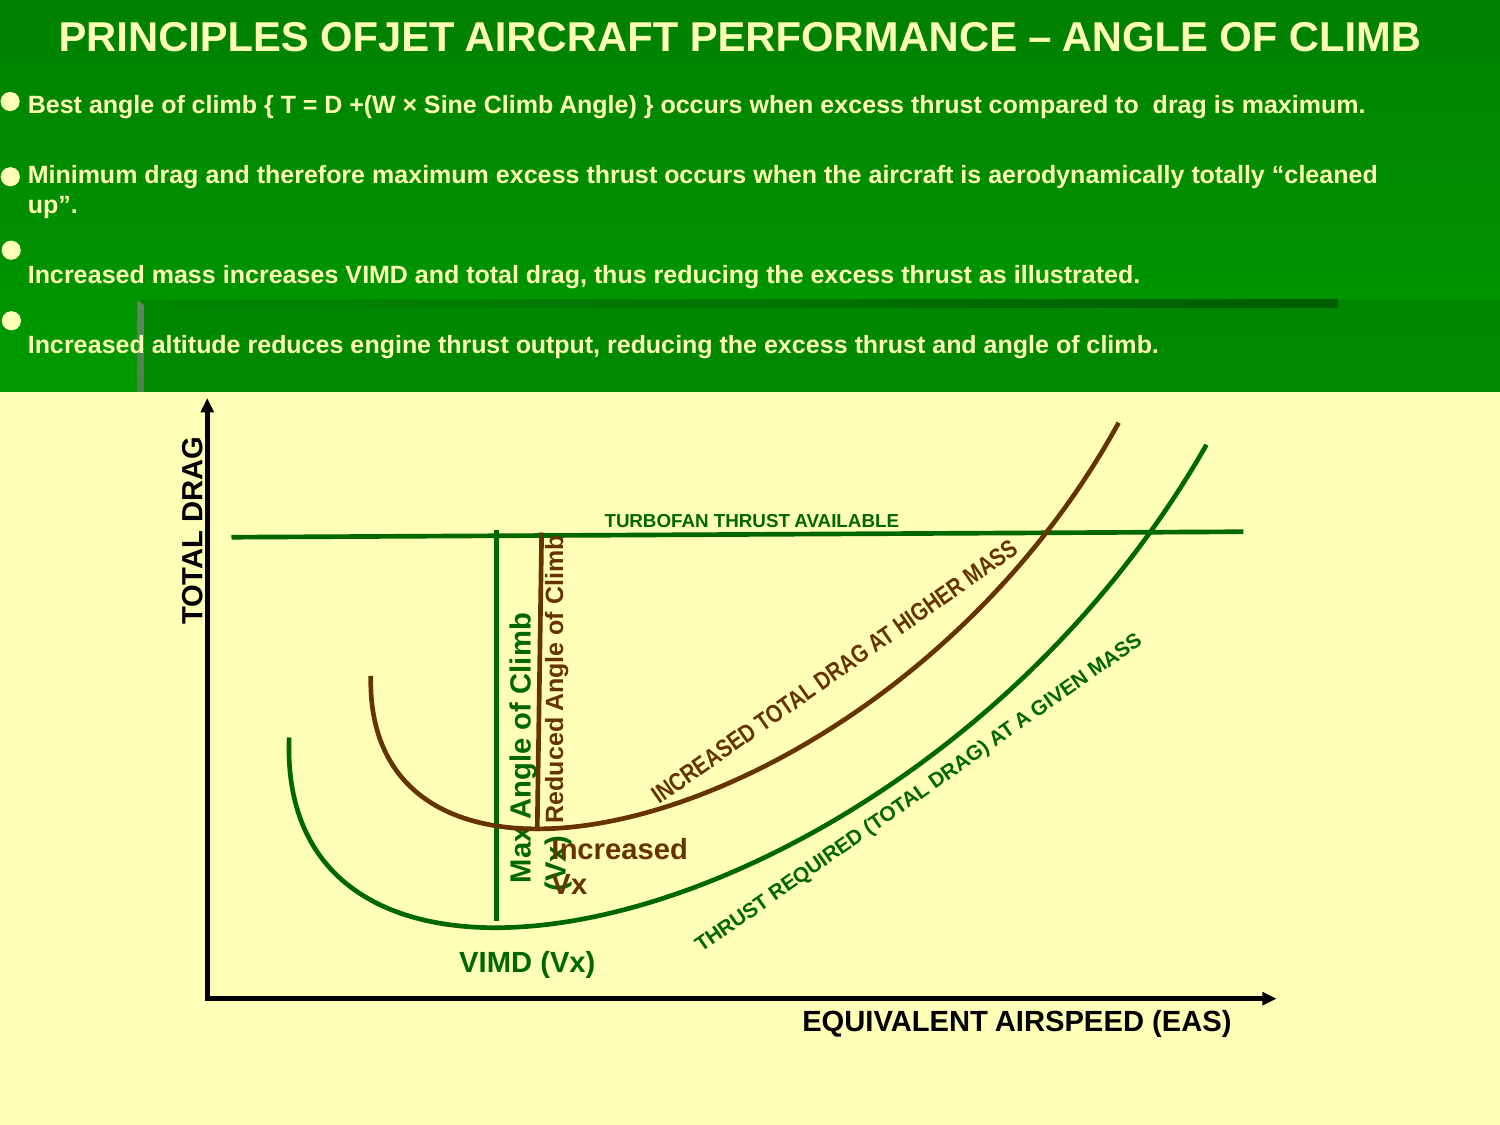

PRINCIPLES OFJET AIRCRAFT PERFORMANCE – ANGLE OF CLIMB
Best angle of climb { T = D +(W × Sine Climb Angle) } occurs when excess thrust compared to  drag is maximum.

Minimum drag and therefore maximum excess thrust occurs when the aircraft is aerodynamically totally “cleaned up”.

Increased mass increases VIMD and total drag, thus reducing the excess thrust as illustrated.

Increased altitude reduces engine thrust output, reducing the excess thrust and angle of climb.

TURBOFAN THRUST AVAILABLE
TOTAL DRAG
INCREASED TOTAL DRAG AT HIGHER MASS
 Reduced Angle of Climb
 Max Angle of Climb (Vx)
THRUST REQUIRED (TOTAL DRAG) AT A GIVEN MASS
Increased Vx
VIMD (Vx)
EQUIVALENT AIRSPEED (EAS)